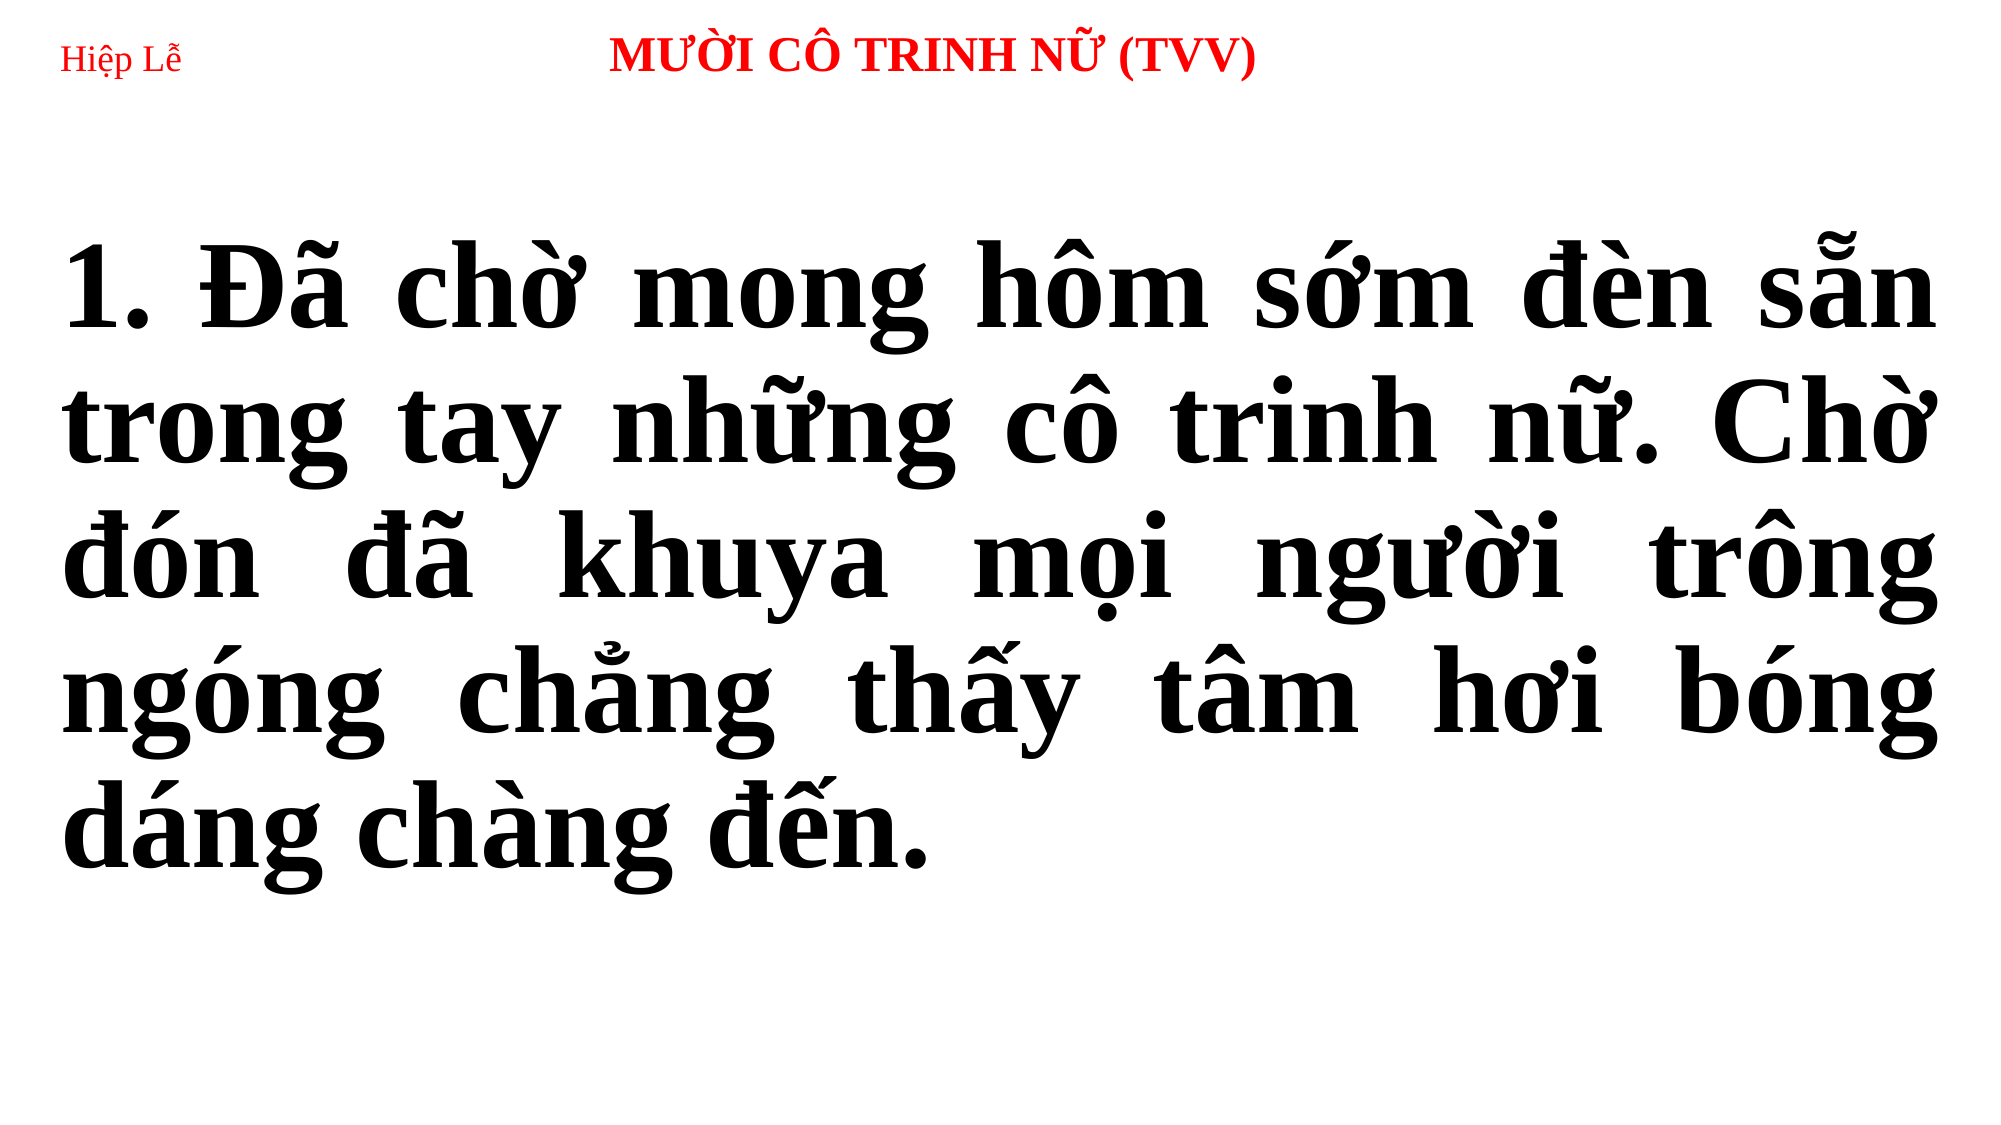

# Hiệp Lễ                                             MƯỜI CÔ TRINH NỮ (TVV)
1. Đã chờ mong hôm sớm đèn sẵn trong tay những cô trinh nữ. Chờ đón đã khuya mọi người trông ngóng chẳng thấy tâm hơi bóng dáng chàng đến.